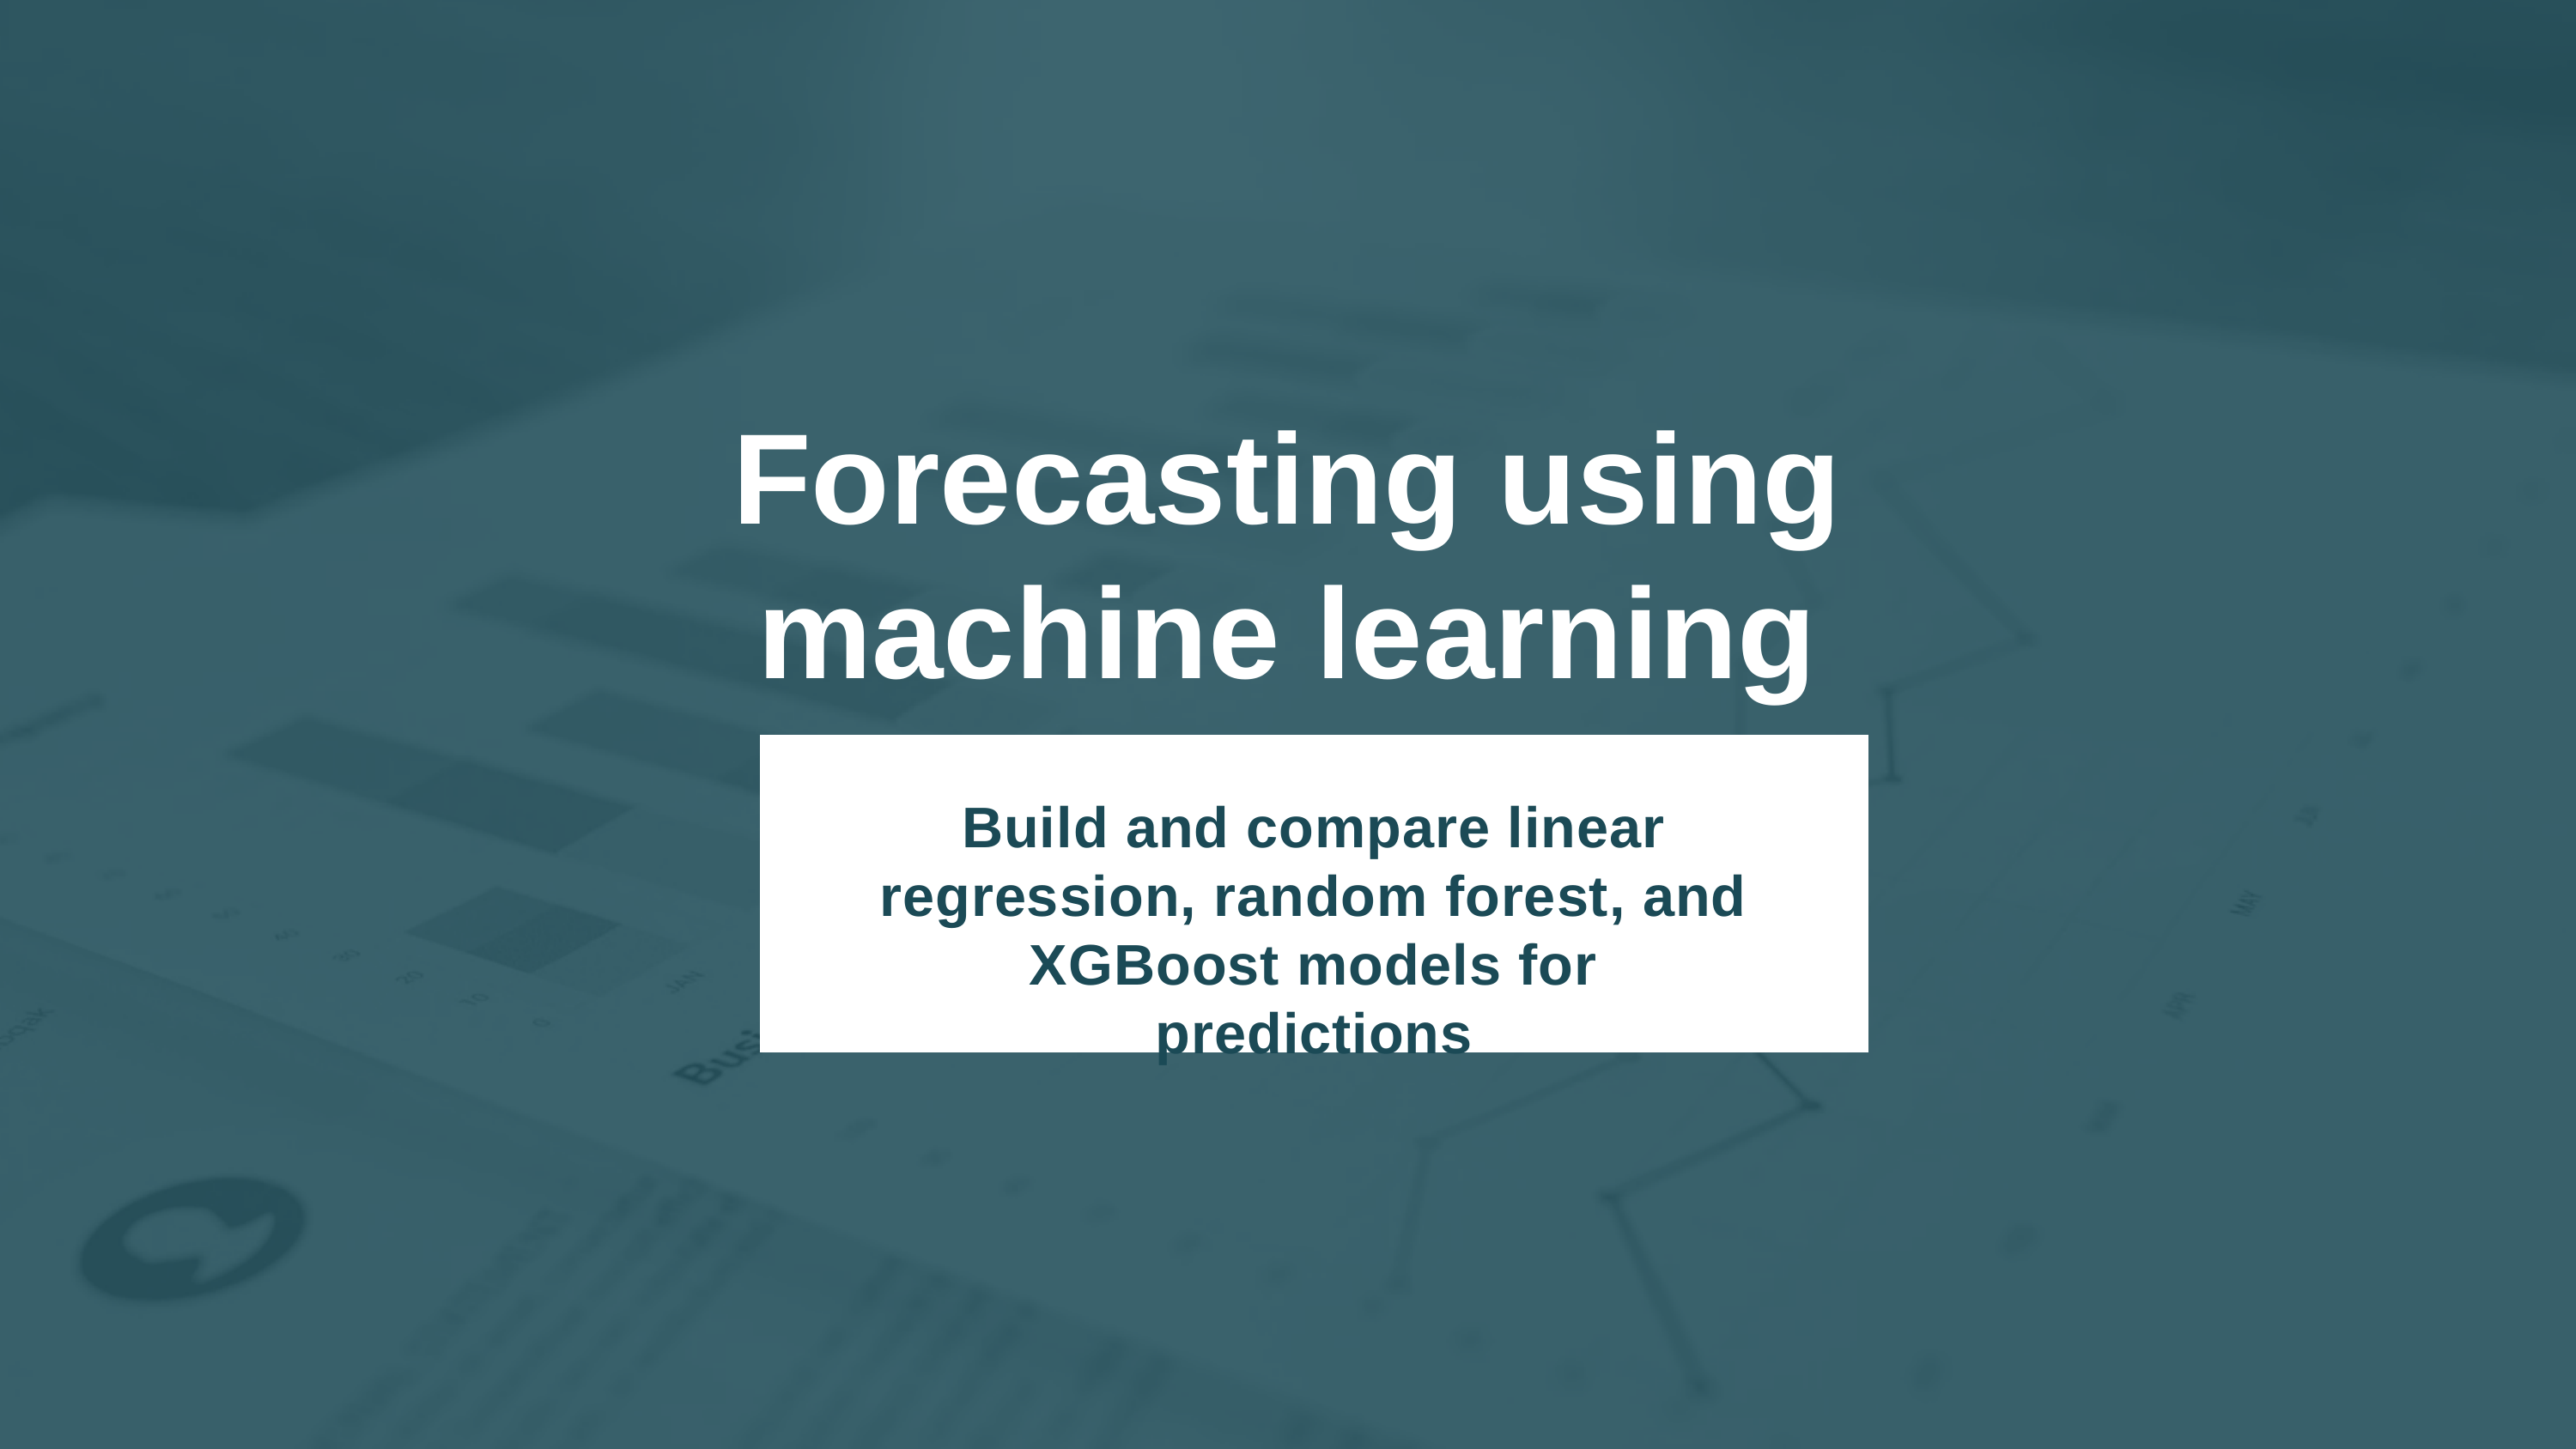

Forecasting using machine learning algorithms

Build and compare linear regression, random forest, and XGBoost models for predictions